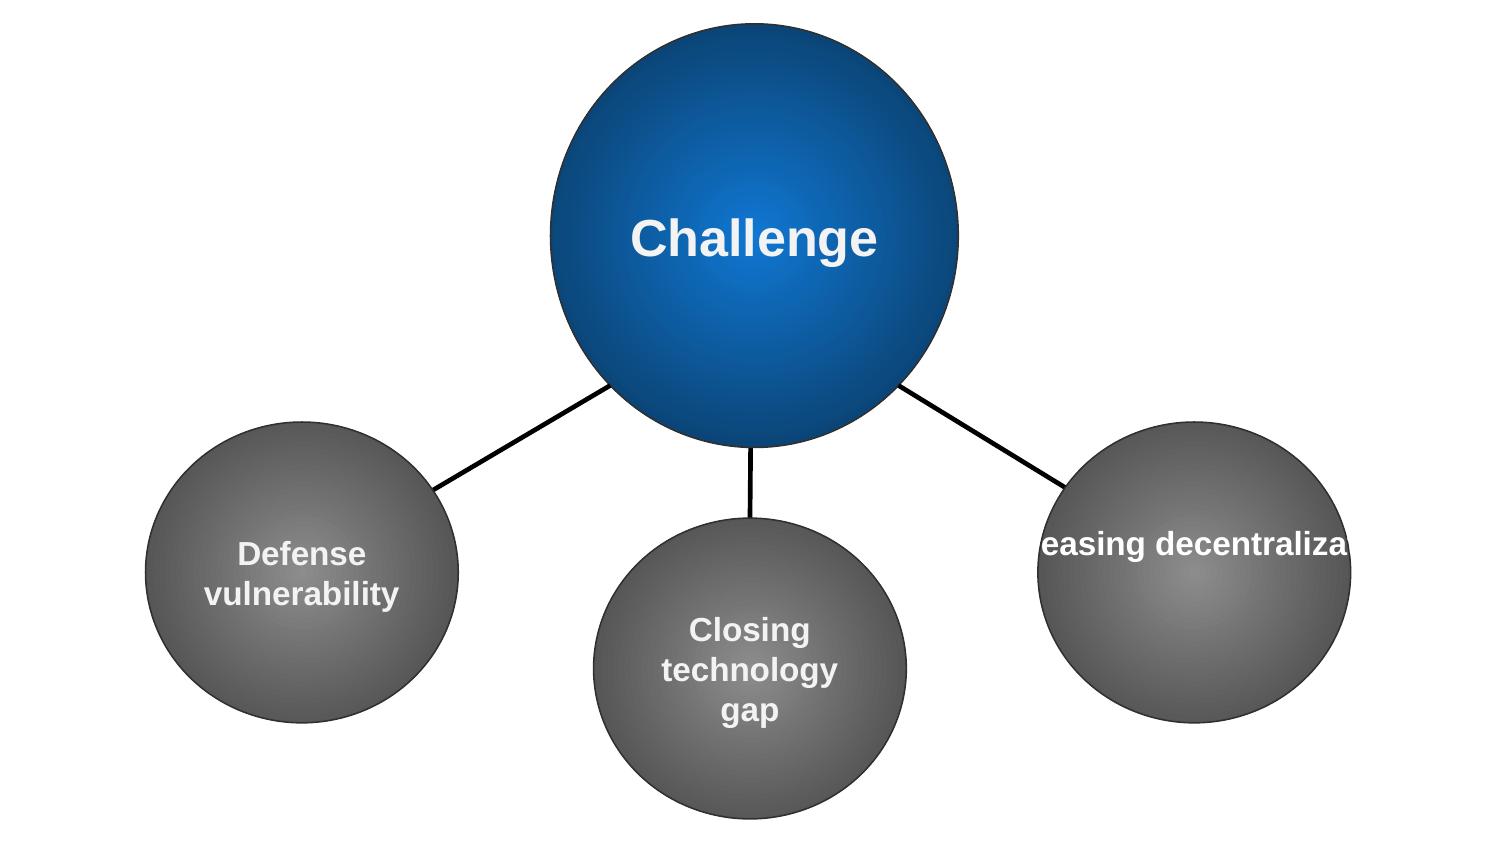

Challenge
Defense vulnerability

Increasing decentralization
Closing technology gap